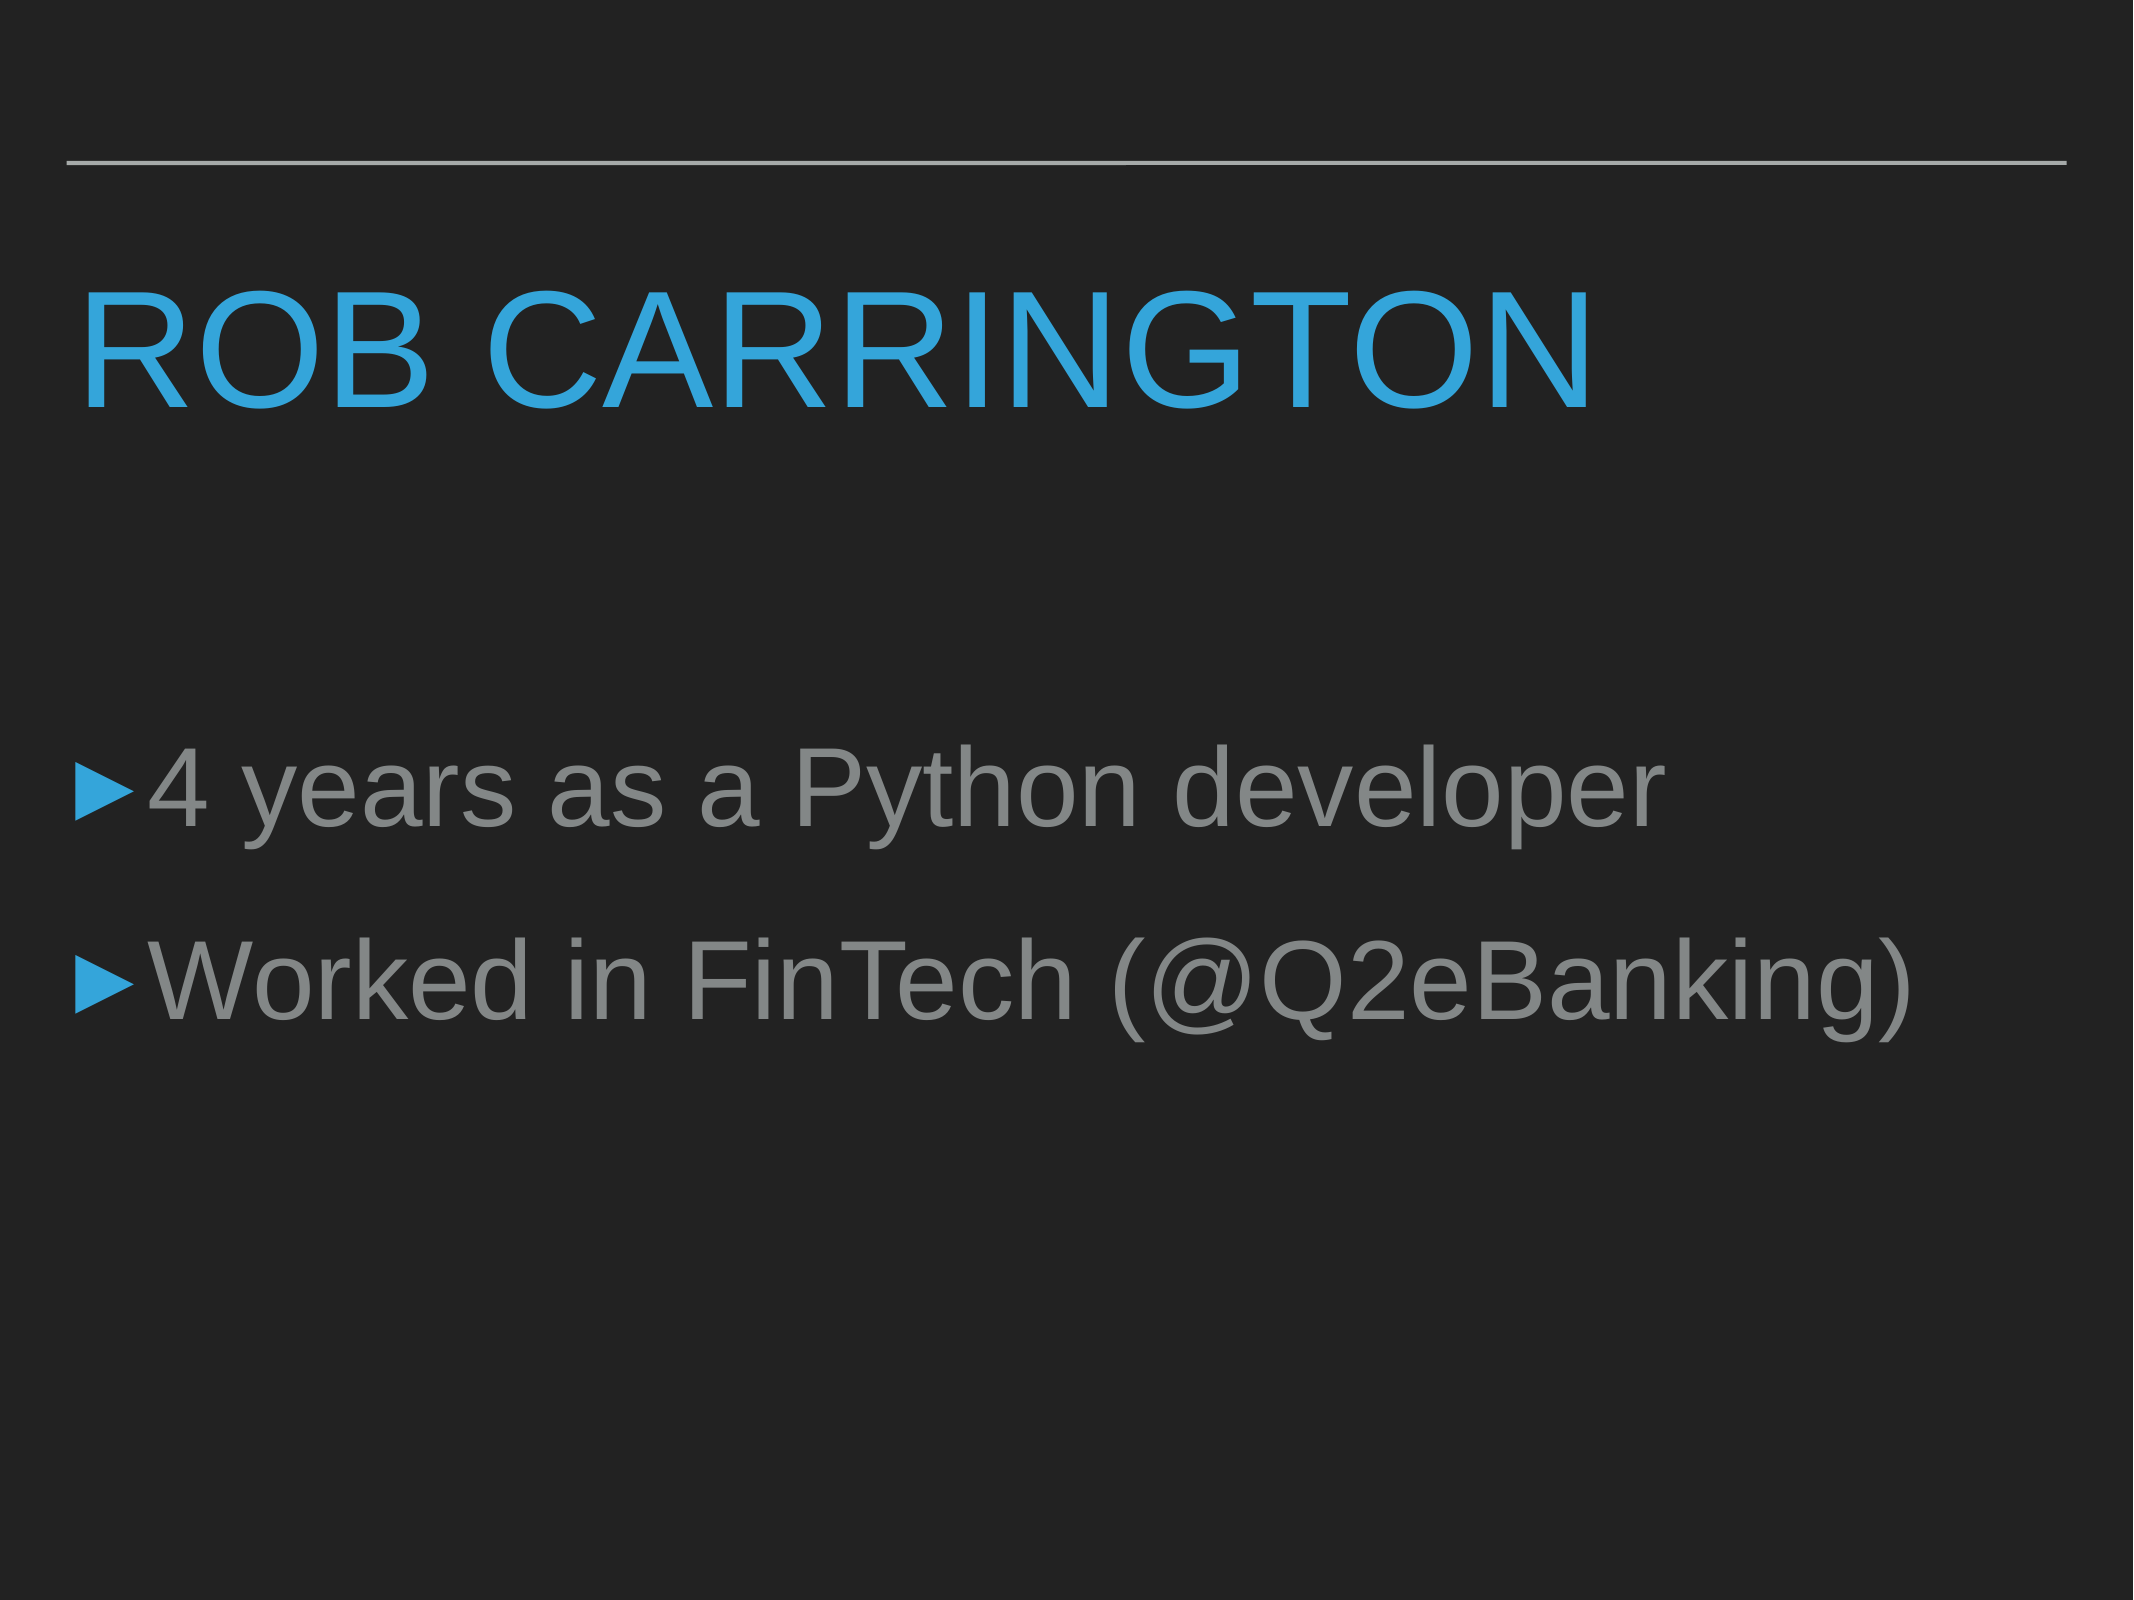

# Rob Carrington
4 years as a Python developer
Worked in FinTech (@Q2eBanking)